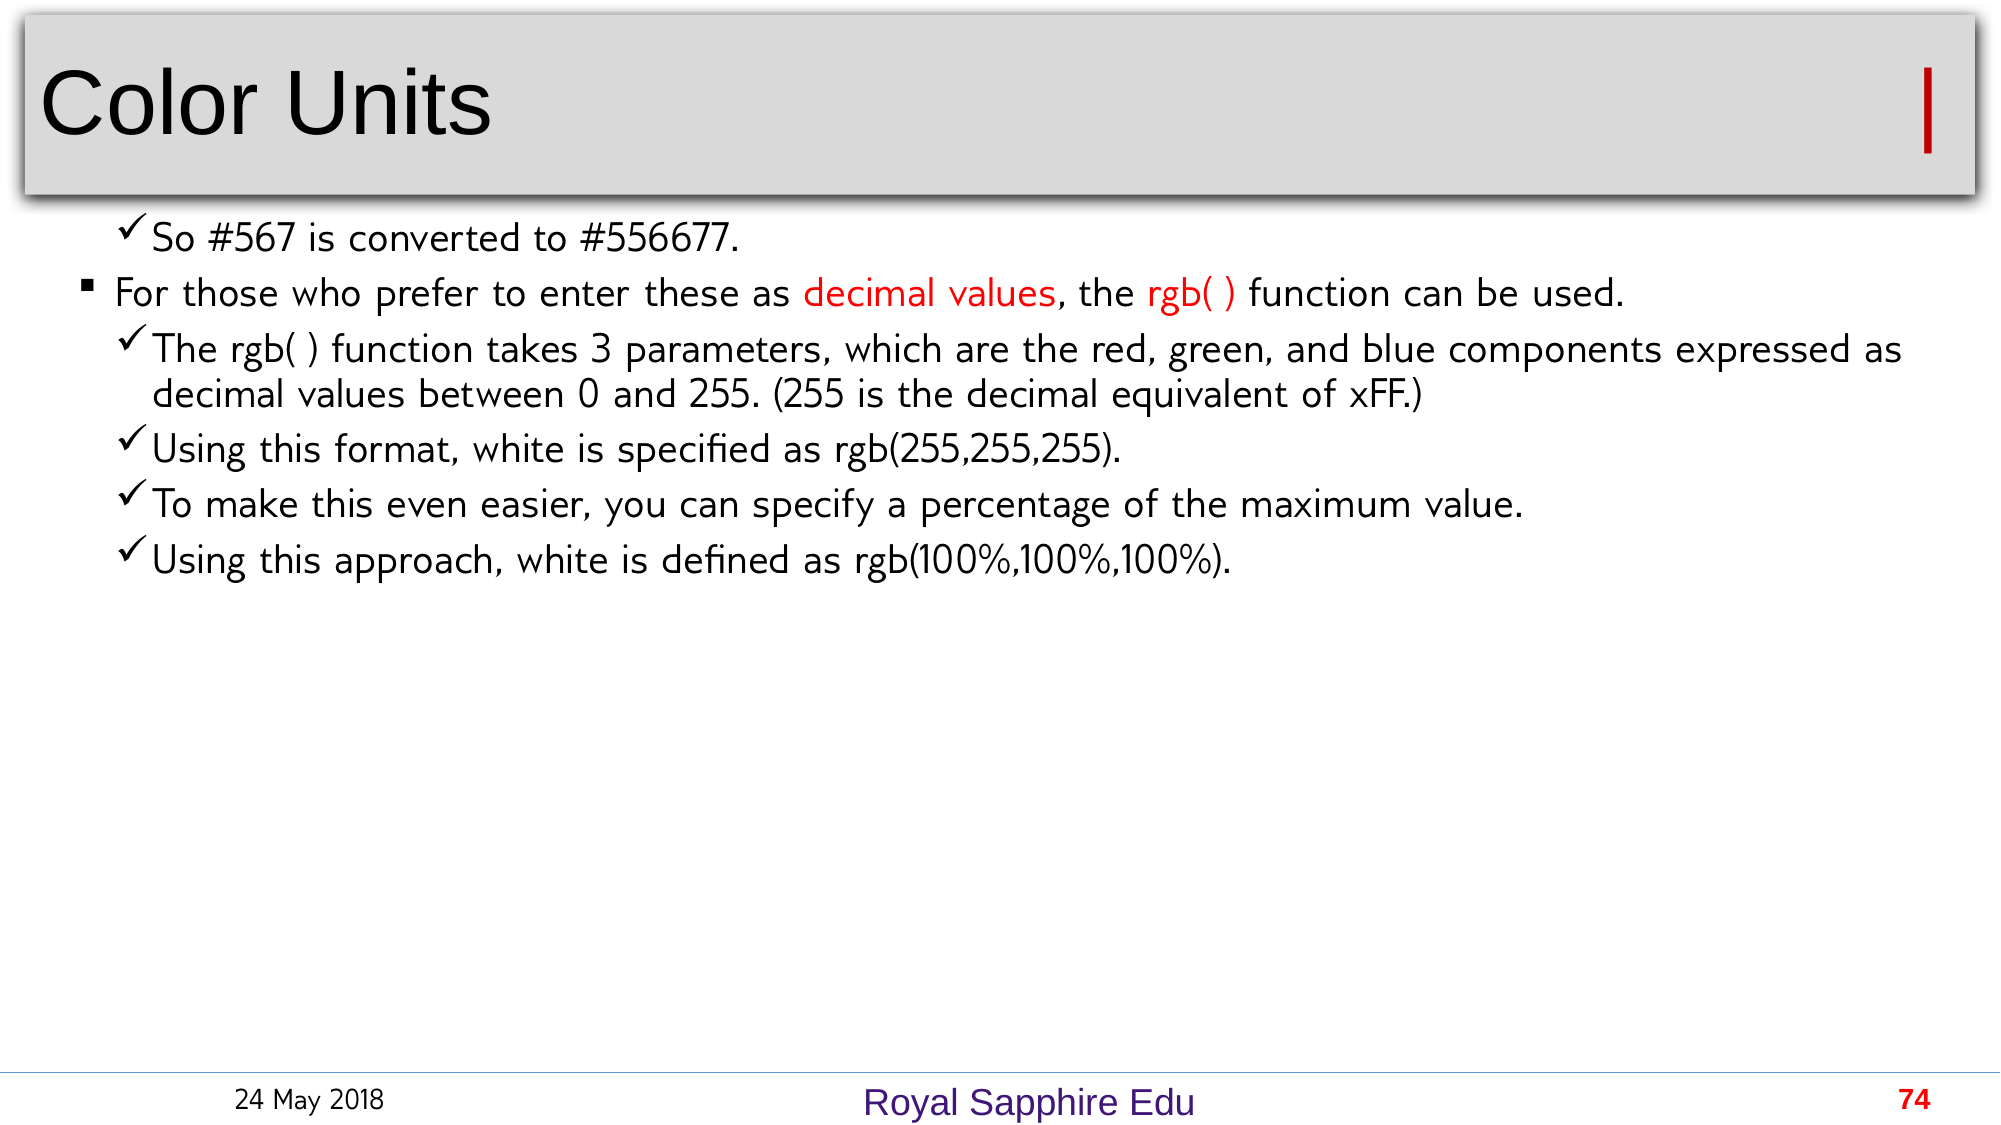

# Color Units									   |
So #567 is converted to #556677.
For those who prefer to enter these as decimal values, the rgb( ) function can be used.
The rgb( ) function takes 3 parameters, which are the red, green, and blue components expressed as decimal values between 0 and 255. (255 is the decimal equivalent of xFF.)
Using this format, white is specified as rgb(255,255,255).
To make this even easier, you can specify a percentage of the maximum value.
Using this approach, white is defined as rgb(100%,100%,100%).
24 May 2018
74